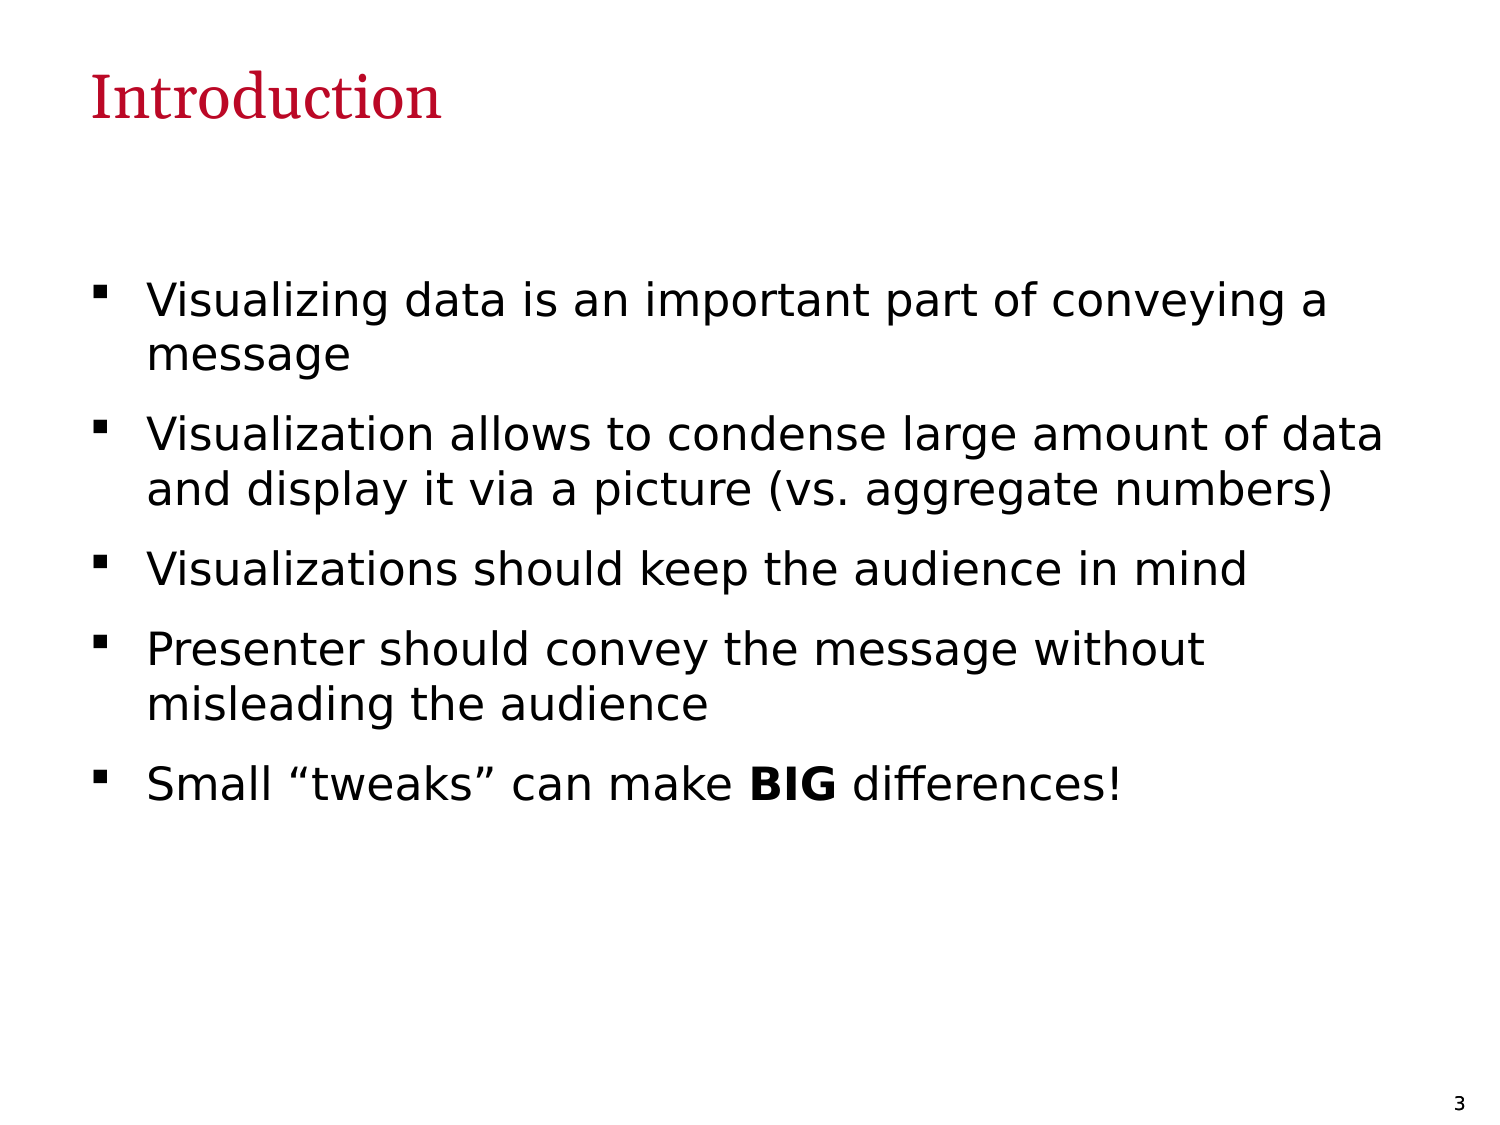

# Introduction
Visualizing data is an important part of conveying a message
Visualization allows to condense large amount of data and display it via a picture (vs. aggregate numbers)
Visualizations should keep the audience in mind
Presenter should convey the message without misleading the audience
Small “tweaks” can make BIG differences!